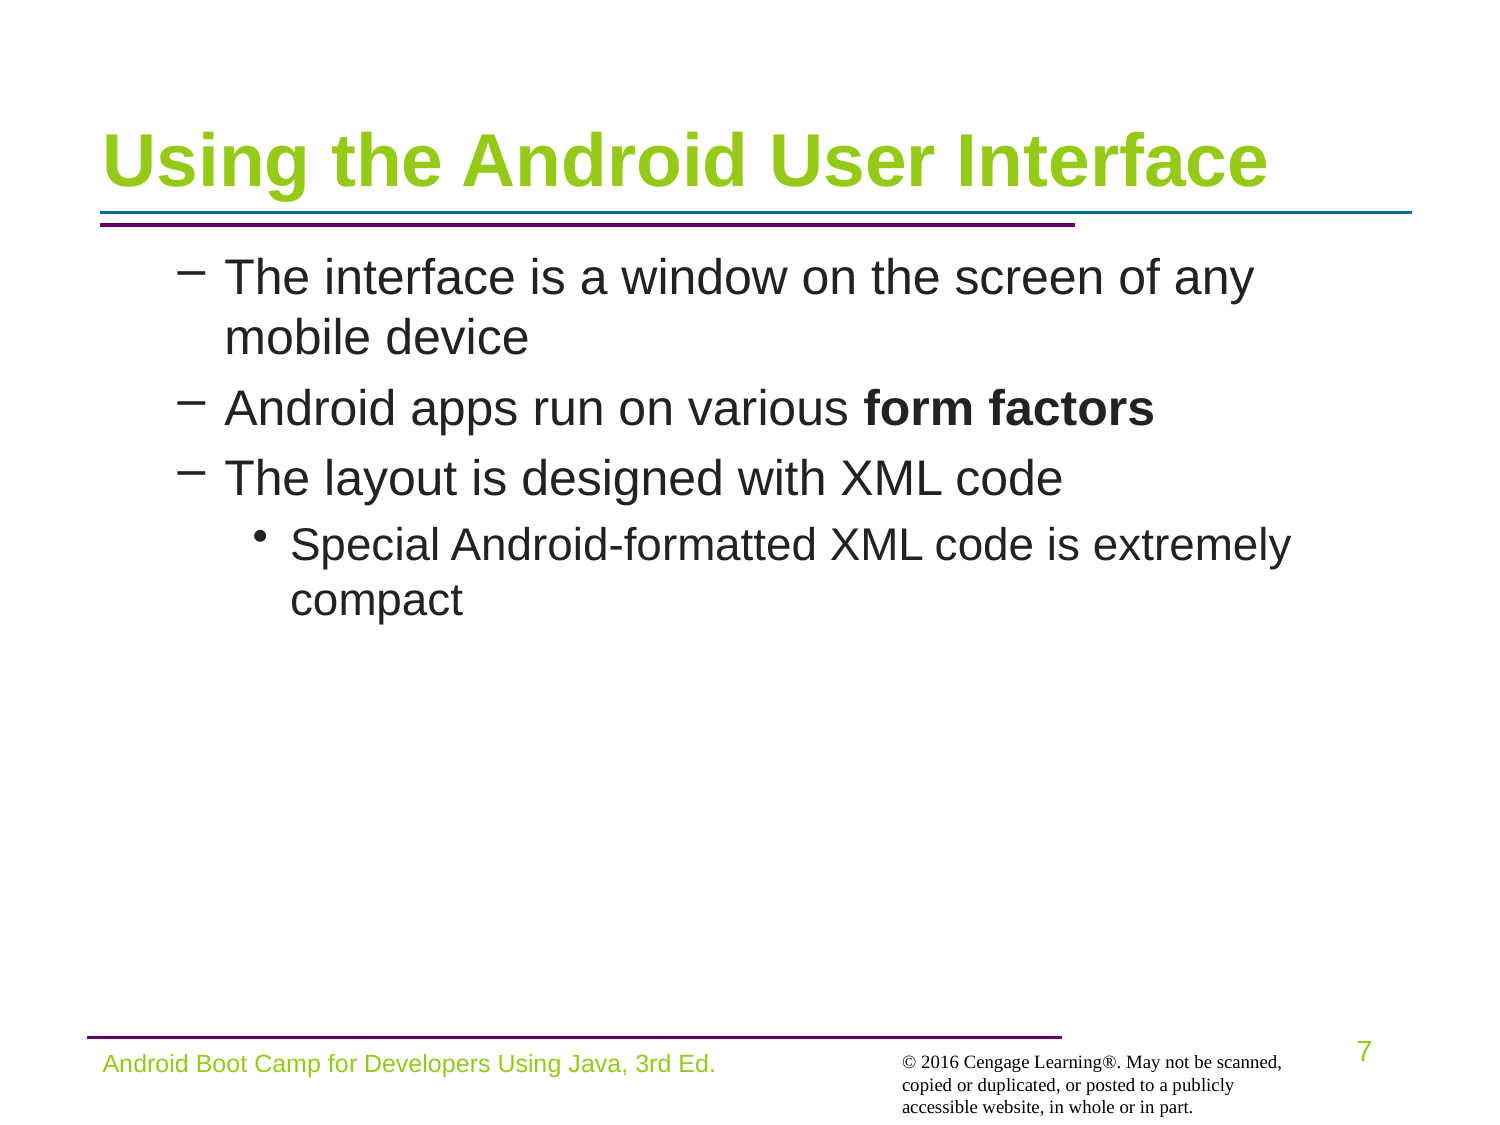

# Using the Android User Interface
The interface is a window on the screen of any mobile device
Android apps run on various form factors
The layout is designed with XML code
Special Android-formatted XML code is extremely compact

Android Boot Camp for Developers Using Java, 3rd Ed.
7